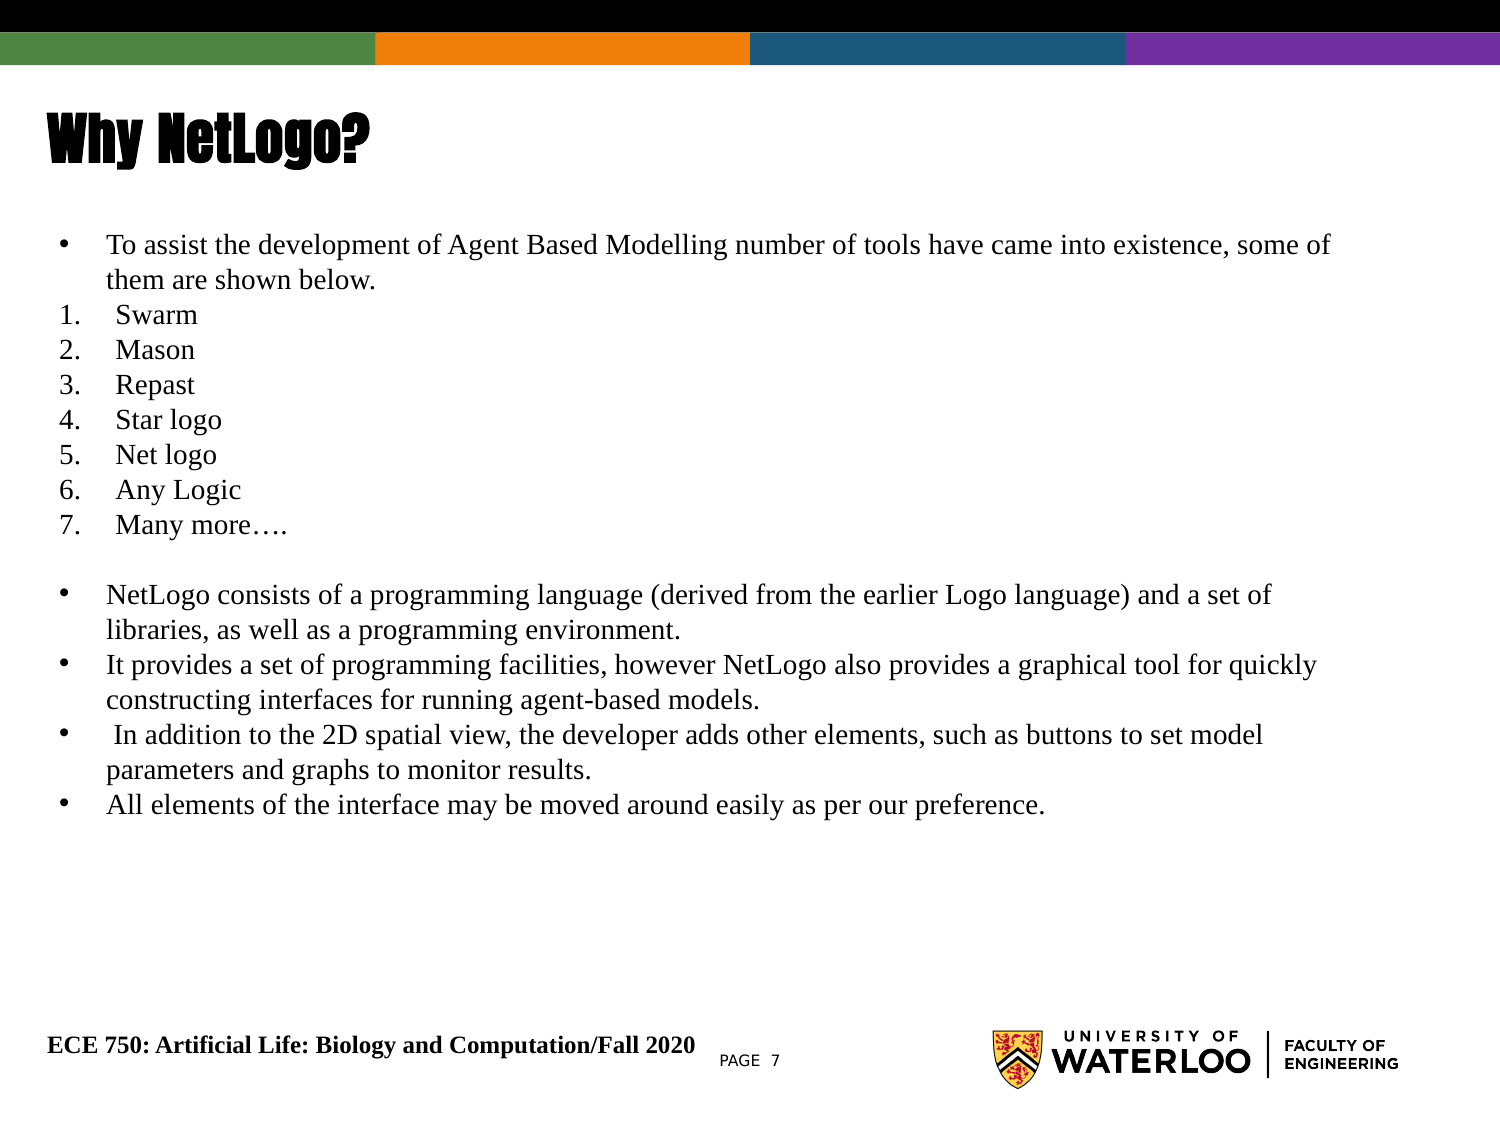

# Why NetLogo?
To assist the development of Agent Based Modelling number of tools have came into existence, some of them are shown below.
Swarm
Mason
Repast
Star logo
Net logo
Any Logic
Many more….

NetLogo consists of a programming language (derived from the earlier Logo language) and a set of libraries, as well as a programming environment.
It provides a set of programming facilities, however NetLogo also provides a graphical tool for quickly constructing interfaces for running agent-based models.
 In addition to the 2D spatial view, the developer adds other elements, such as buttons to set model parameters and graphs to monitor results.
All elements of the interface may be moved around easily as per our preference.

ECE 750: Artificial Life: Biology and Computation/Fall 2020
PAGE  7